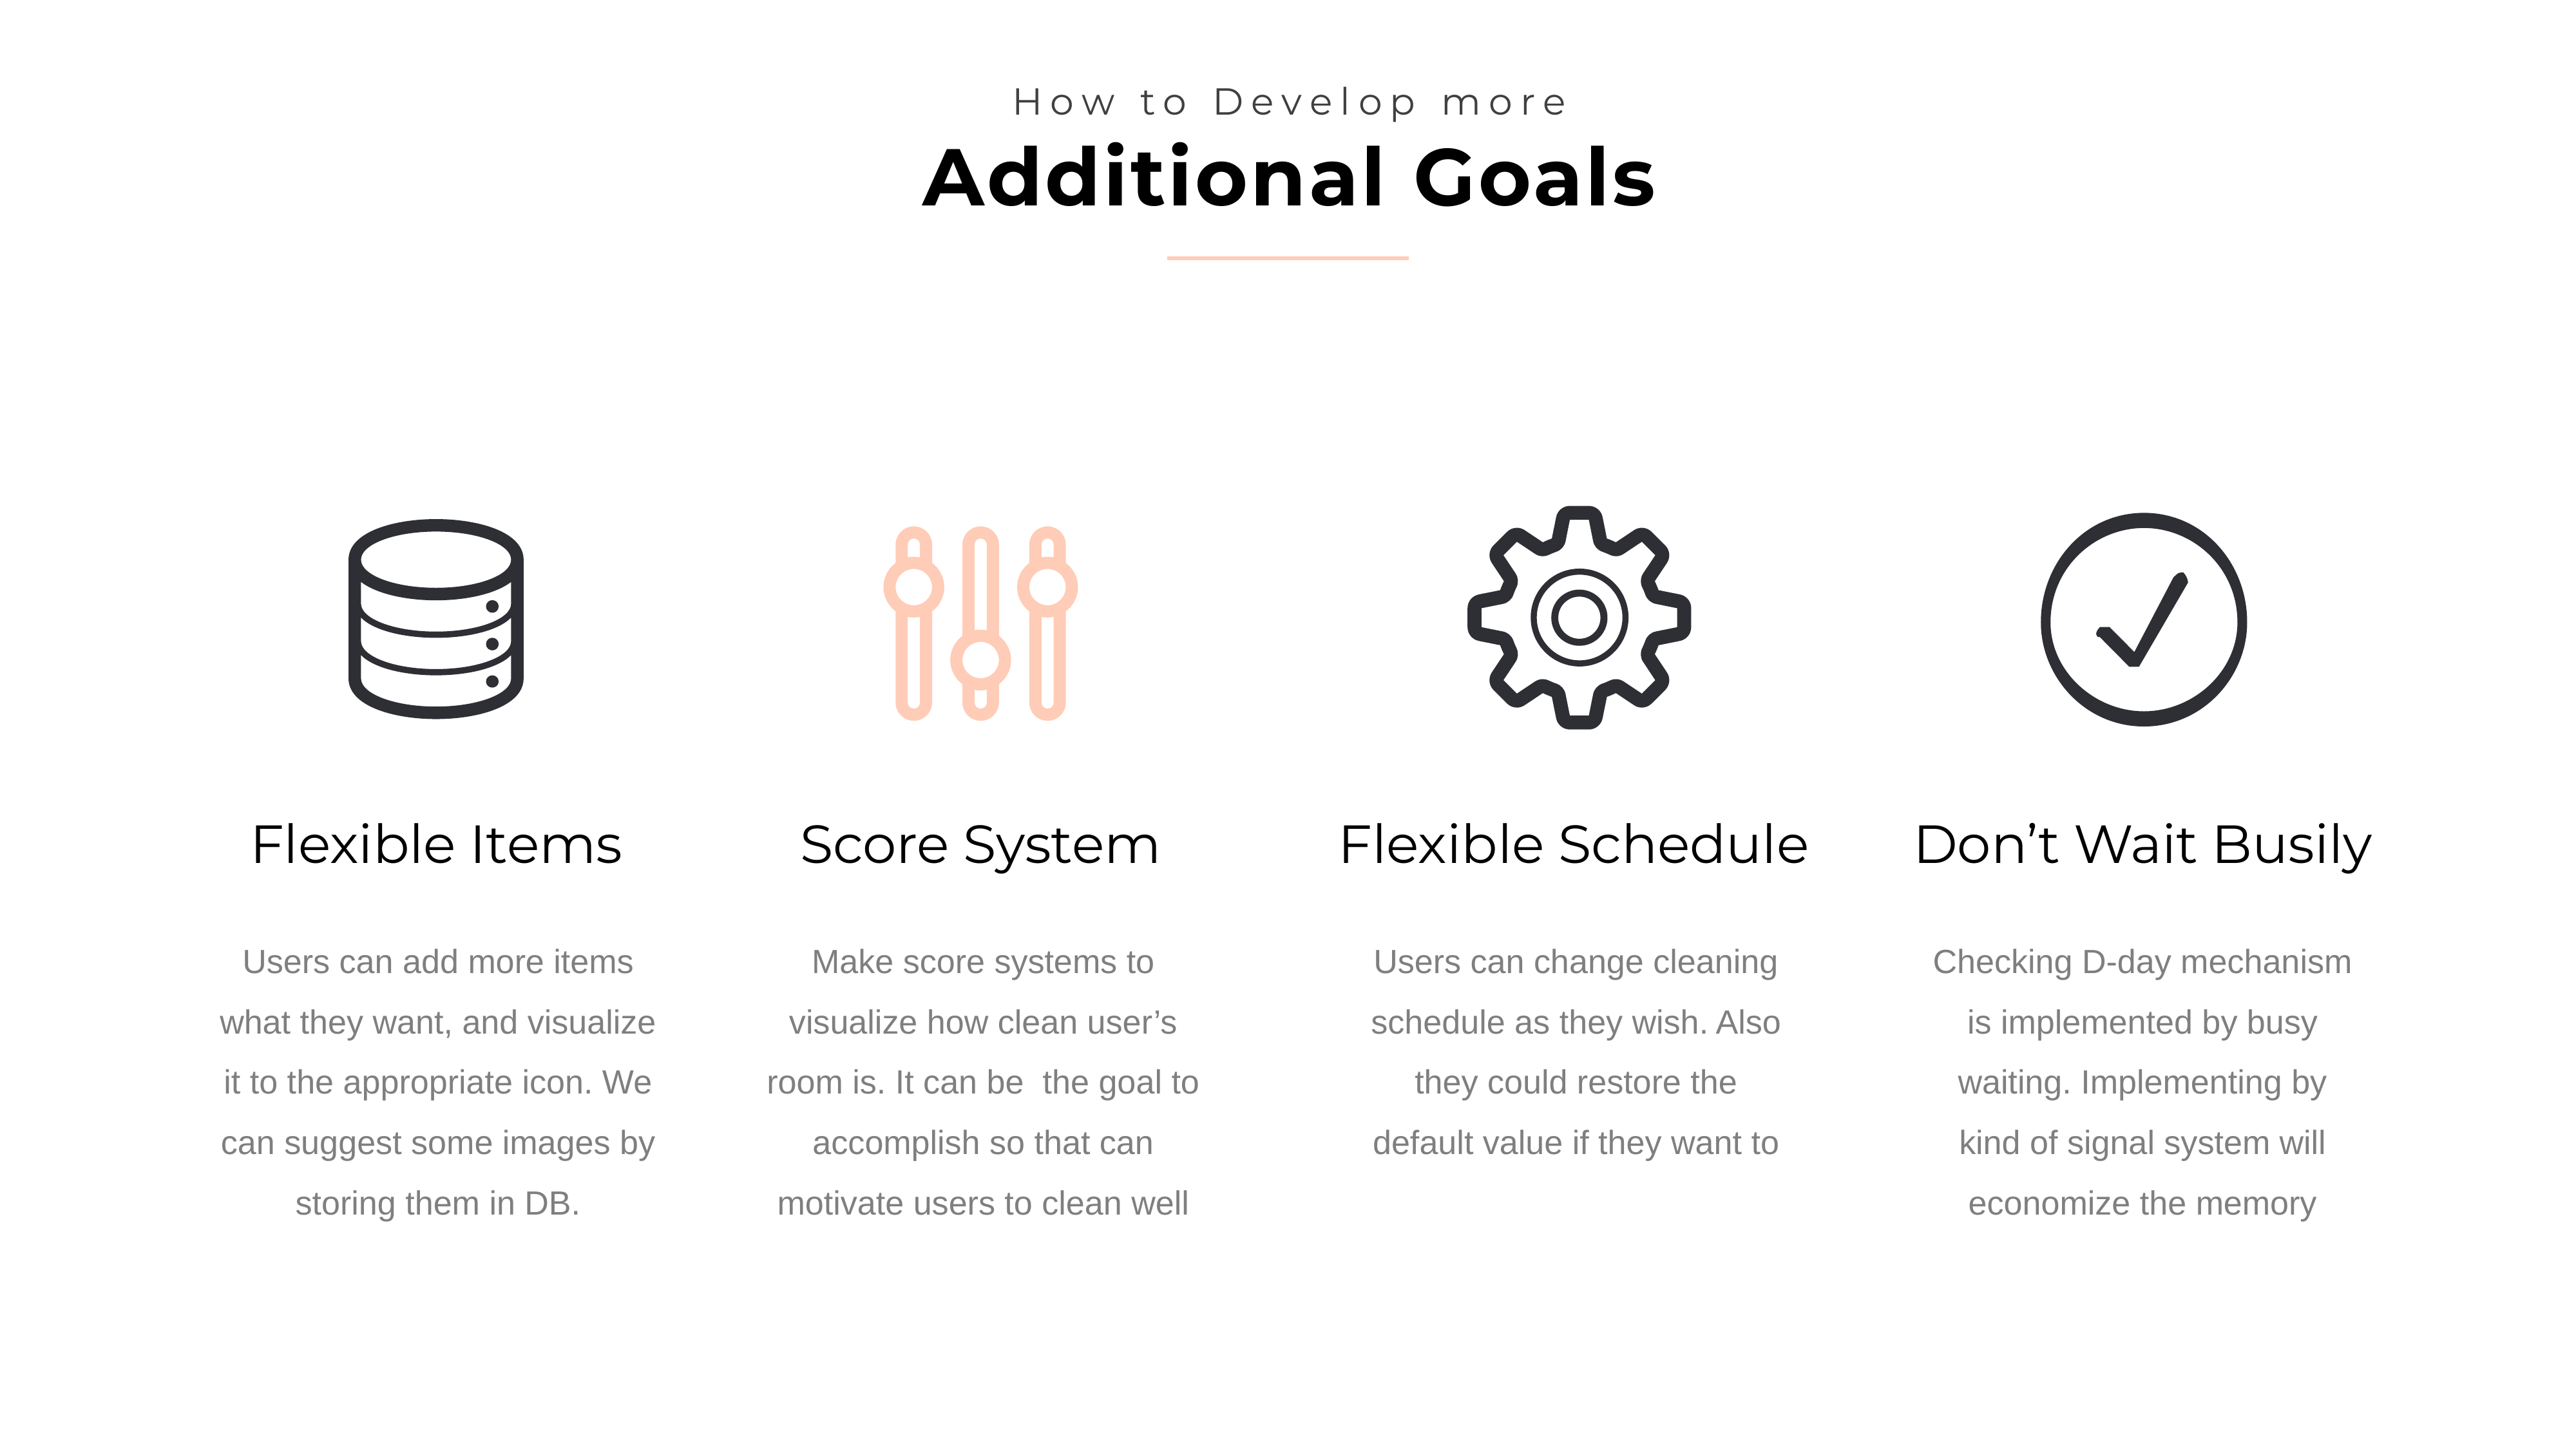

How to Develop more
Additional Goals

Flexible Items
Score System
Flexible Schedule
Don’t Wait Busily
Users can add more items what they want, and visualize it to the appropriate icon. We can suggest some images by storing them in DB.
Make score systems to visualize how clean user’s room is. It can be  the goal to accomplish so that can motivate users to clean well
Users can change cleaning schedule as they wish. Also they could restore the default value if they want to
Checking D-day mechanism is implemented by busy waiting. Implementing by kind of signal system will economize the memory